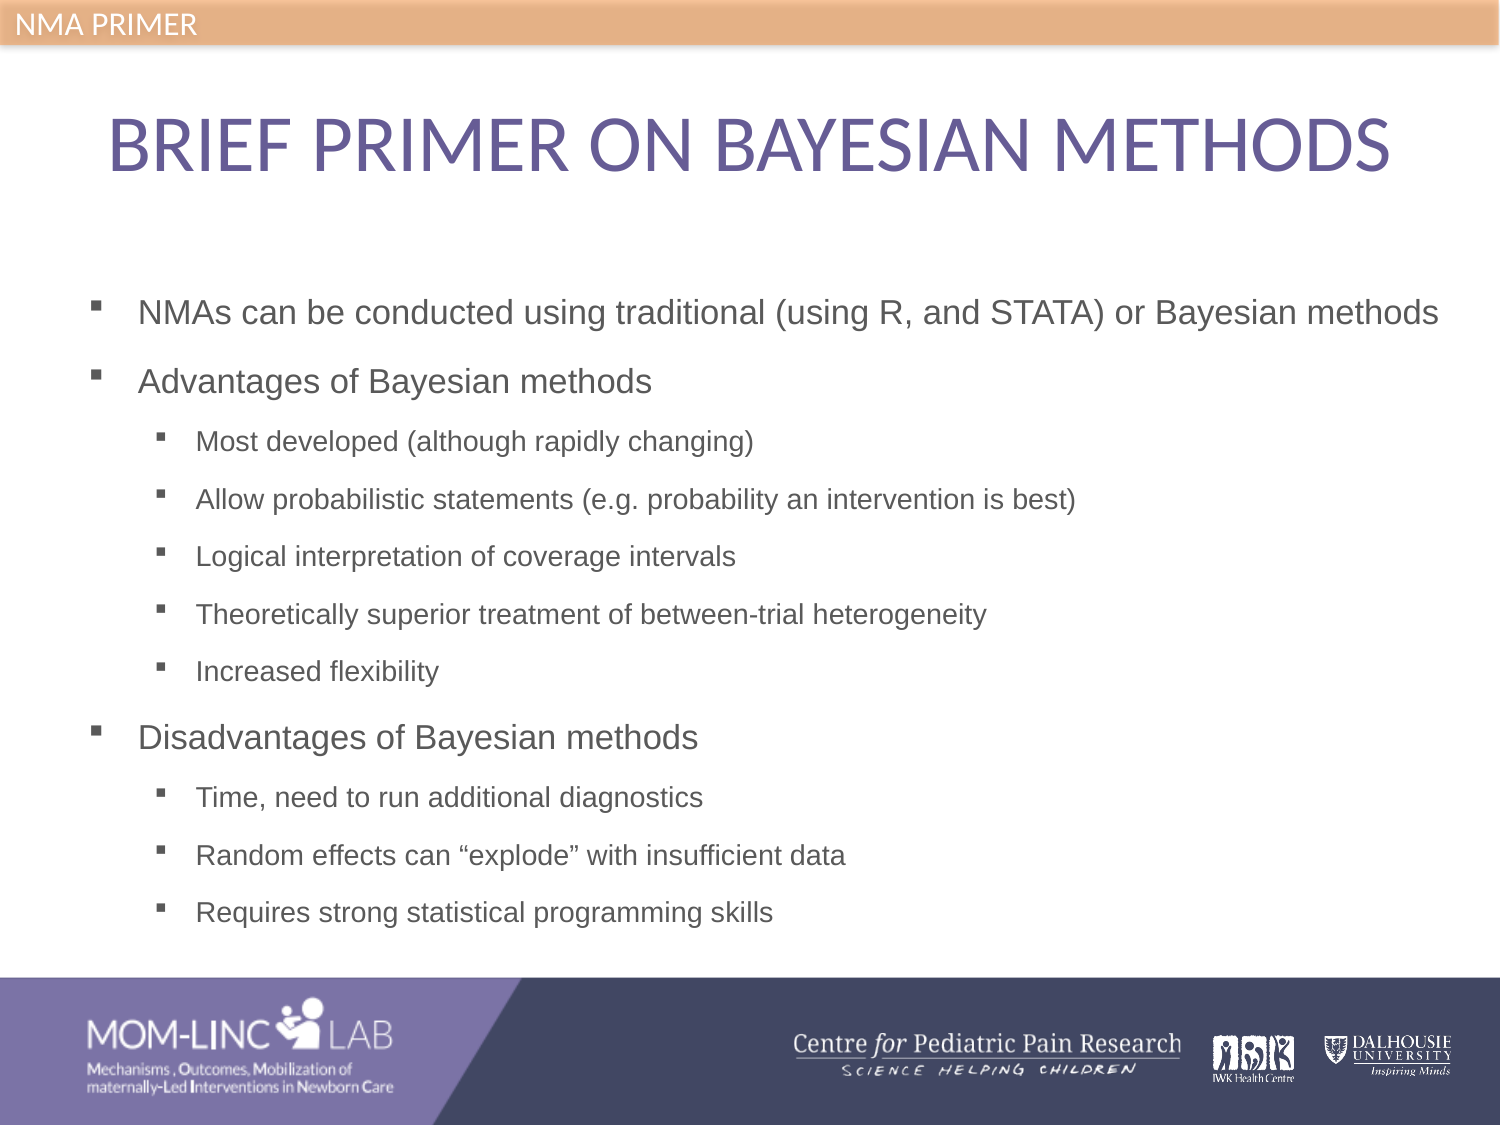

NMA PRIMER
# BRIEF PRIMER ON BAYESIAN METHODS
NMAs can be conducted using traditional (using R, and STATA) or Bayesian methods
Advantages of Bayesian methods
Most developed (although rapidly changing)
Allow probabilistic statements (e.g. probability an intervention is best)
Logical interpretation of coverage intervals
Theoretically superior treatment of between-trial heterogeneity
Increased flexibility
Disadvantages of Bayesian methods
Time, need to run additional diagnostics
Random effects can “explode” with insufficient data
Requires strong statistical programming skills